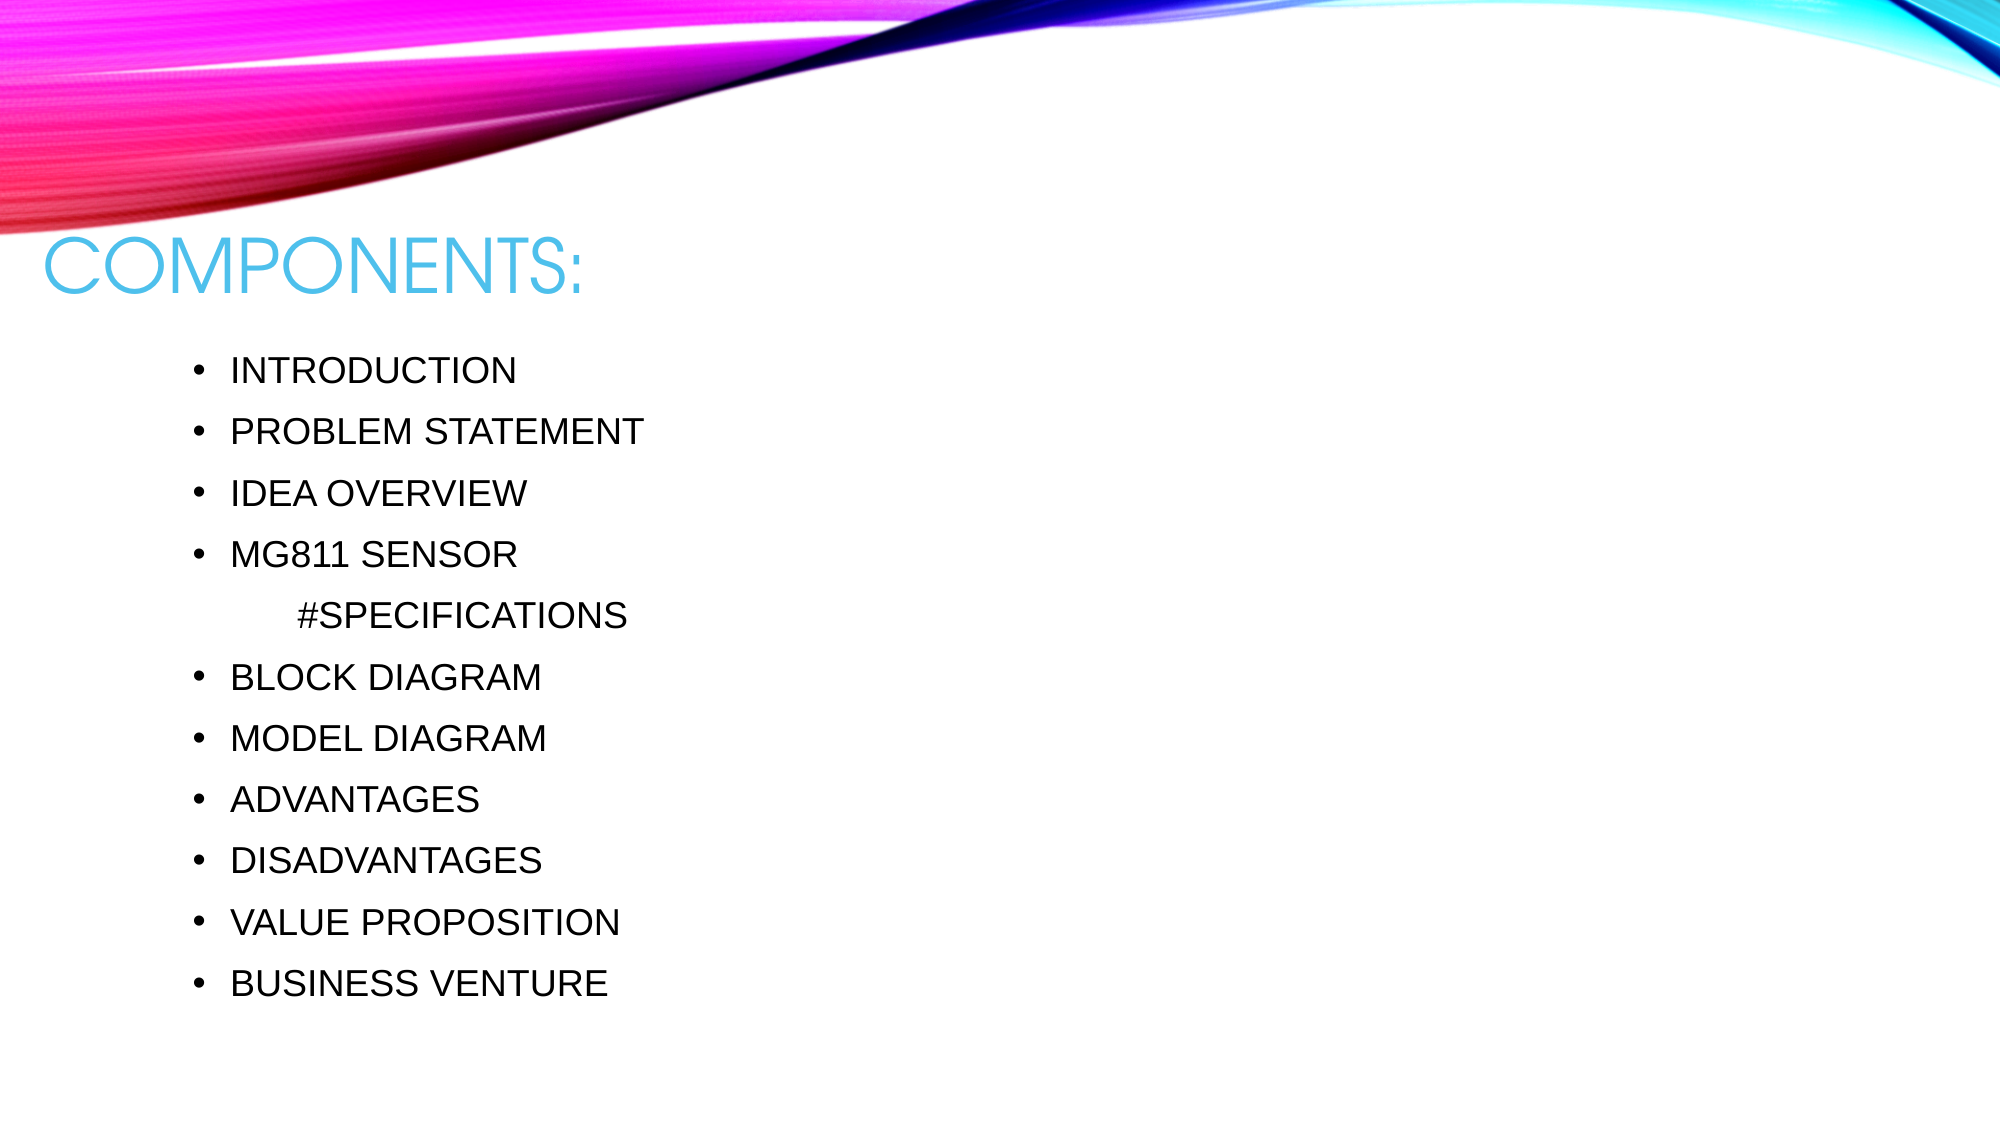

# COMPONENTS:
INTRODUCTION
PROBLEM STATEMENT
IDEA OVERVIEW
MG811 SENSOR
          #SPECIFICATIONS
BLOCK DIAGRAM
MODEL DIAGRAM
ADVANTAGES
DISADVANTAGES
VALUE PROPOSITION
BUSINESS VENTURE